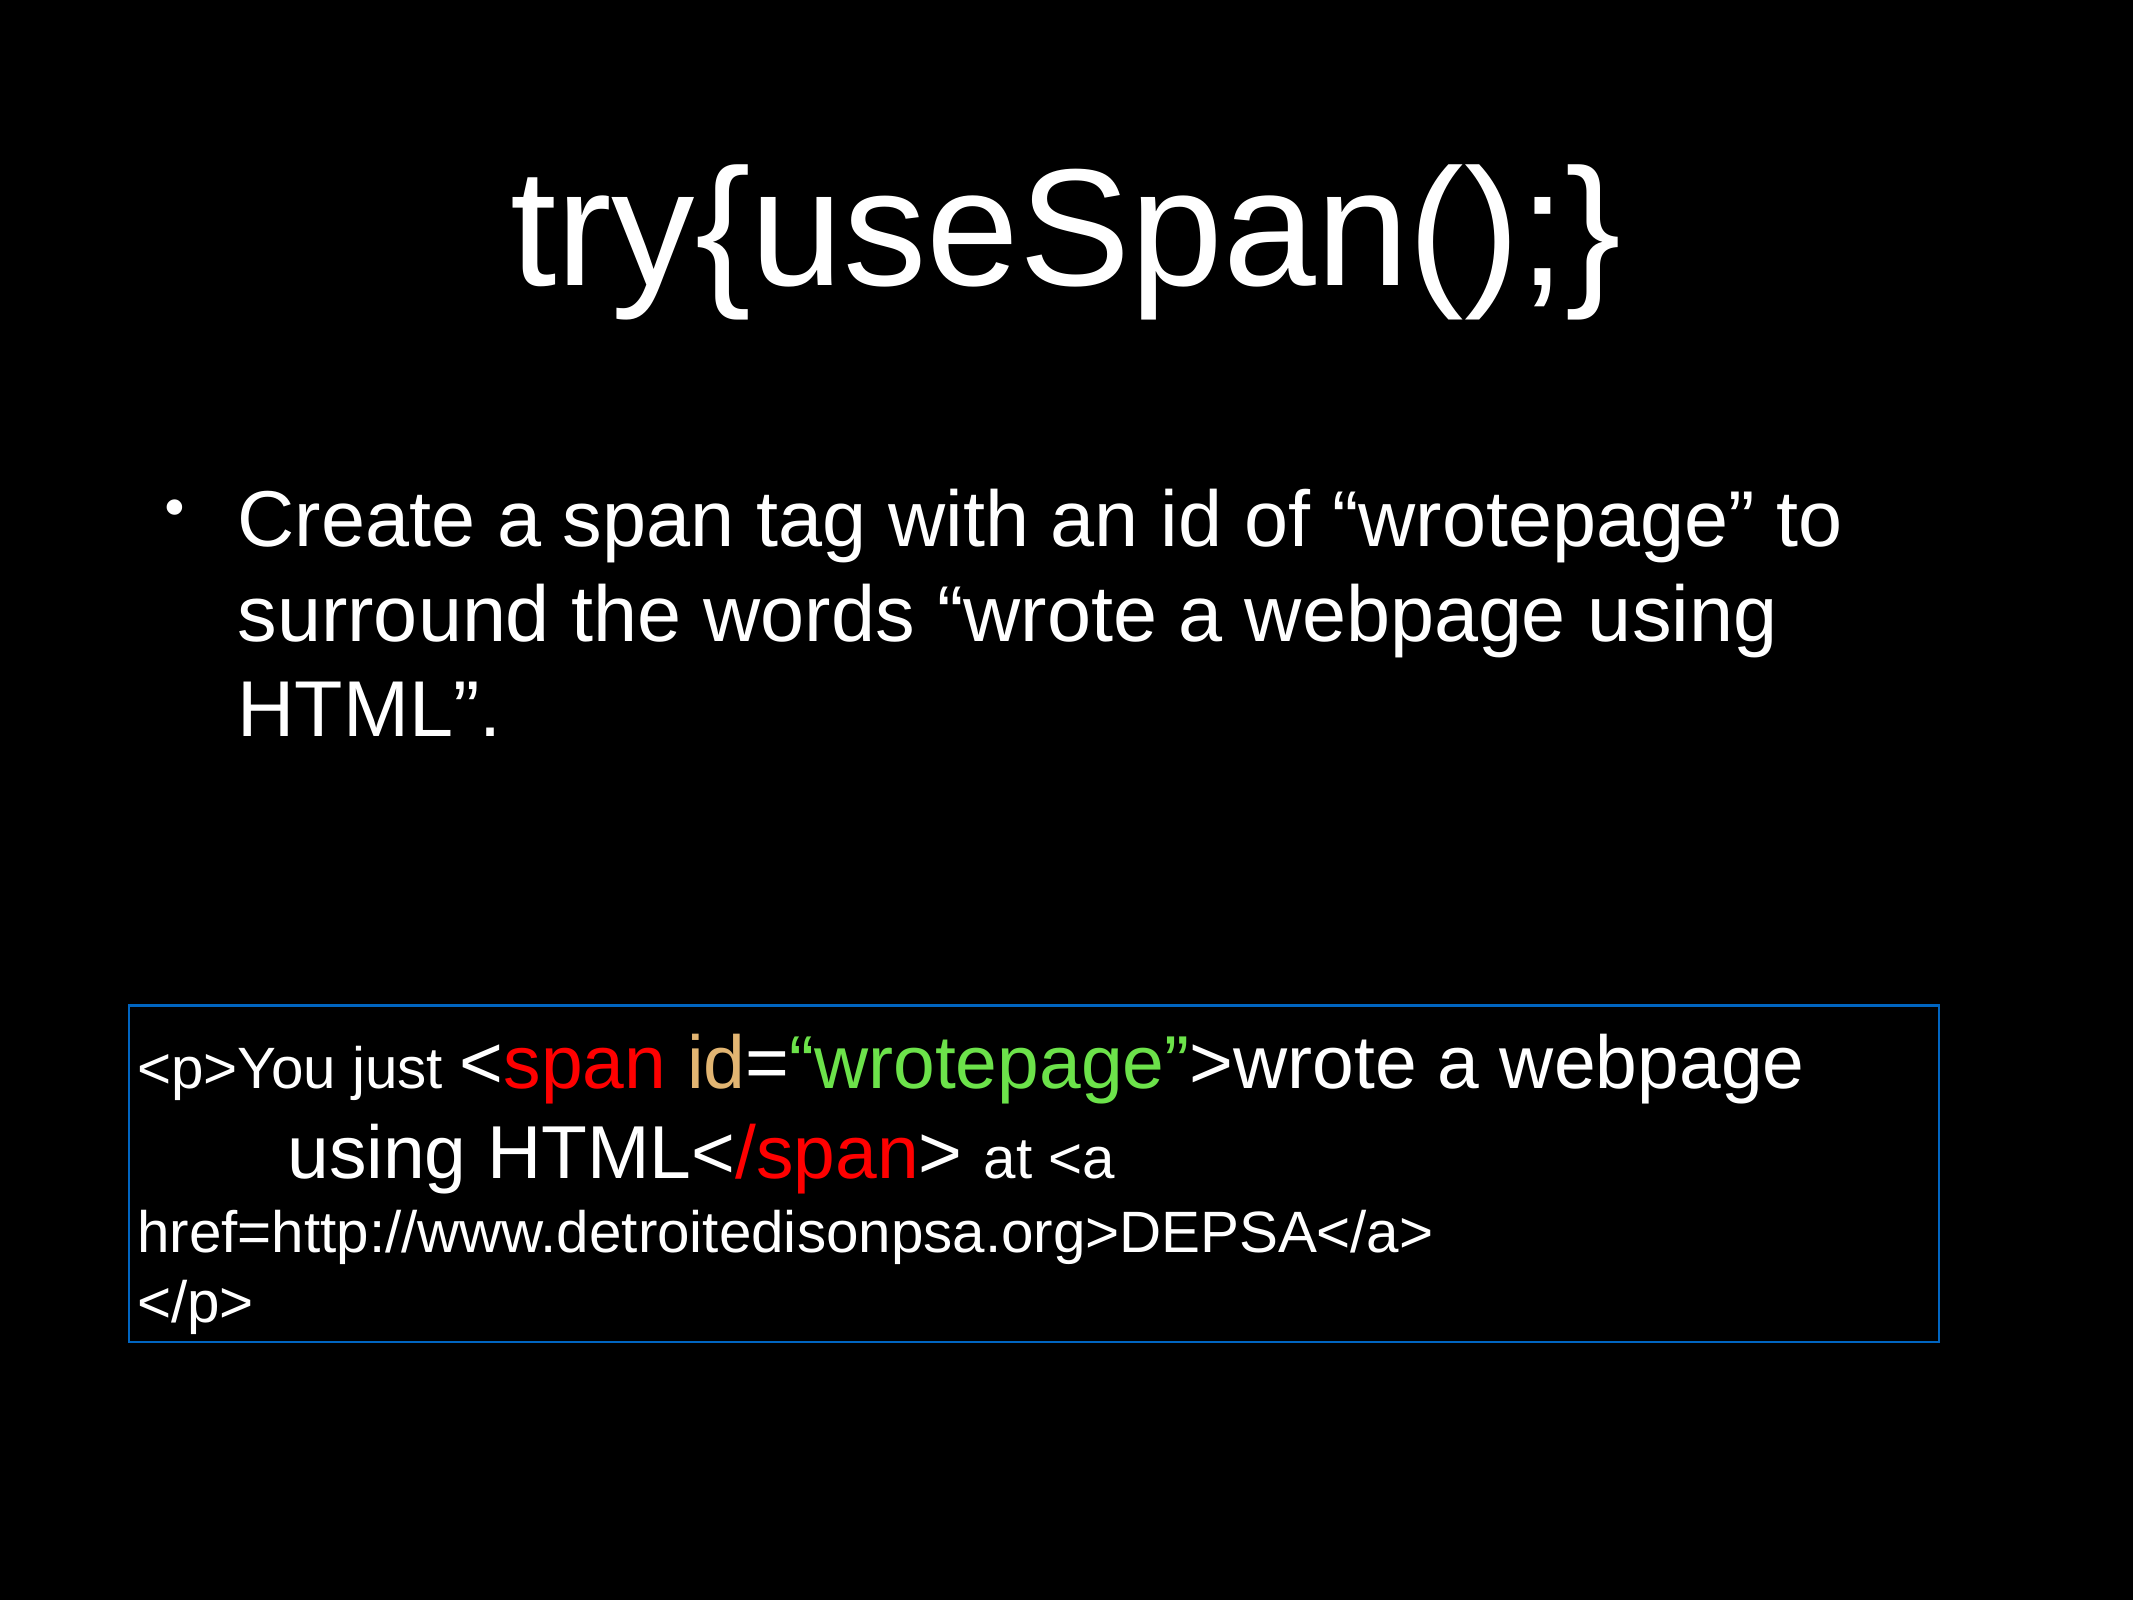

# try{useSpan();}
Create a span tag with an id of “wrotepage” to surround the words “wrote a webpage using HTML”.
<p>You just <span id=“wrotepage”>wrote a webpage 	using HTML</span> at <a 	href=http://www.detroitedisonpsa.org>DEPSA</a>
</p>